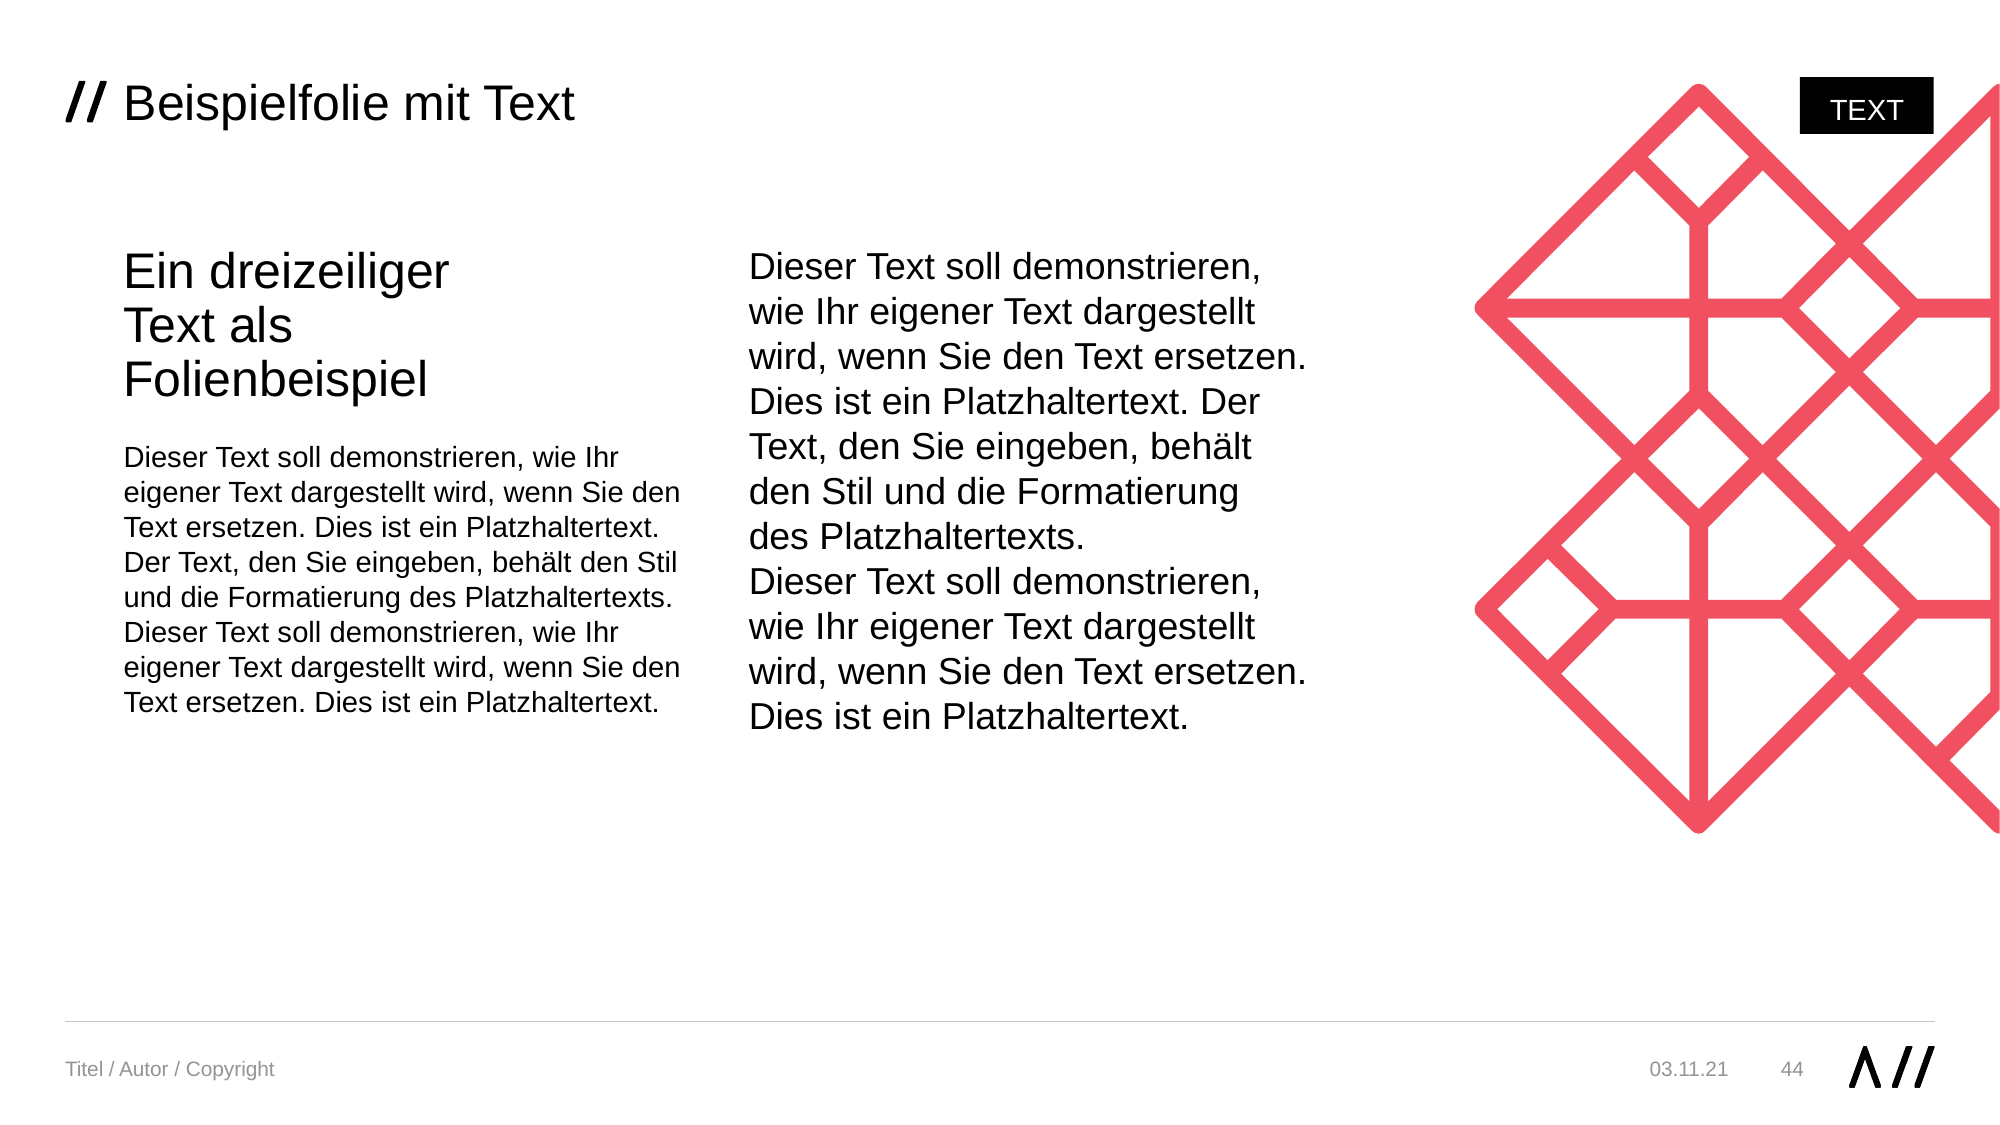

# Beispielfolie mit Text
TEXT

Dieser Text soll demonstrieren, wie Ihr eigener Text dargestellt wird, wenn Sie den Text ersetzen. Dies ist ein Platzhaltertext. Der Text, den Sie eingeben, behält den Stil und die Formatierung des Platzhaltertexts.
Dieser Text soll demonstrieren, wie Ihr eigener Text dargestellt wird, wenn Sie den Text ersetzen. Dies ist ein Platzhaltertext.

Ein dreizeiliger
Text als
Folienbeispiel
Dieser Text soll demonstrieren, wie Ihr eigener Text dargestellt wird, wenn Sie den Text ersetzen. Dies ist ein Platzhaltertext. Der Text, den Sie eingeben, behält den Stil und die Formatierung des Platzhaltertexts.
Dieser Text soll demonstrieren, wie Ihr eigener Text dargestellt wird, wenn Sie den Text ersetzen. Dies ist ein Platzhaltertext.
Titel / Autor / Copyright
44
03.11.21